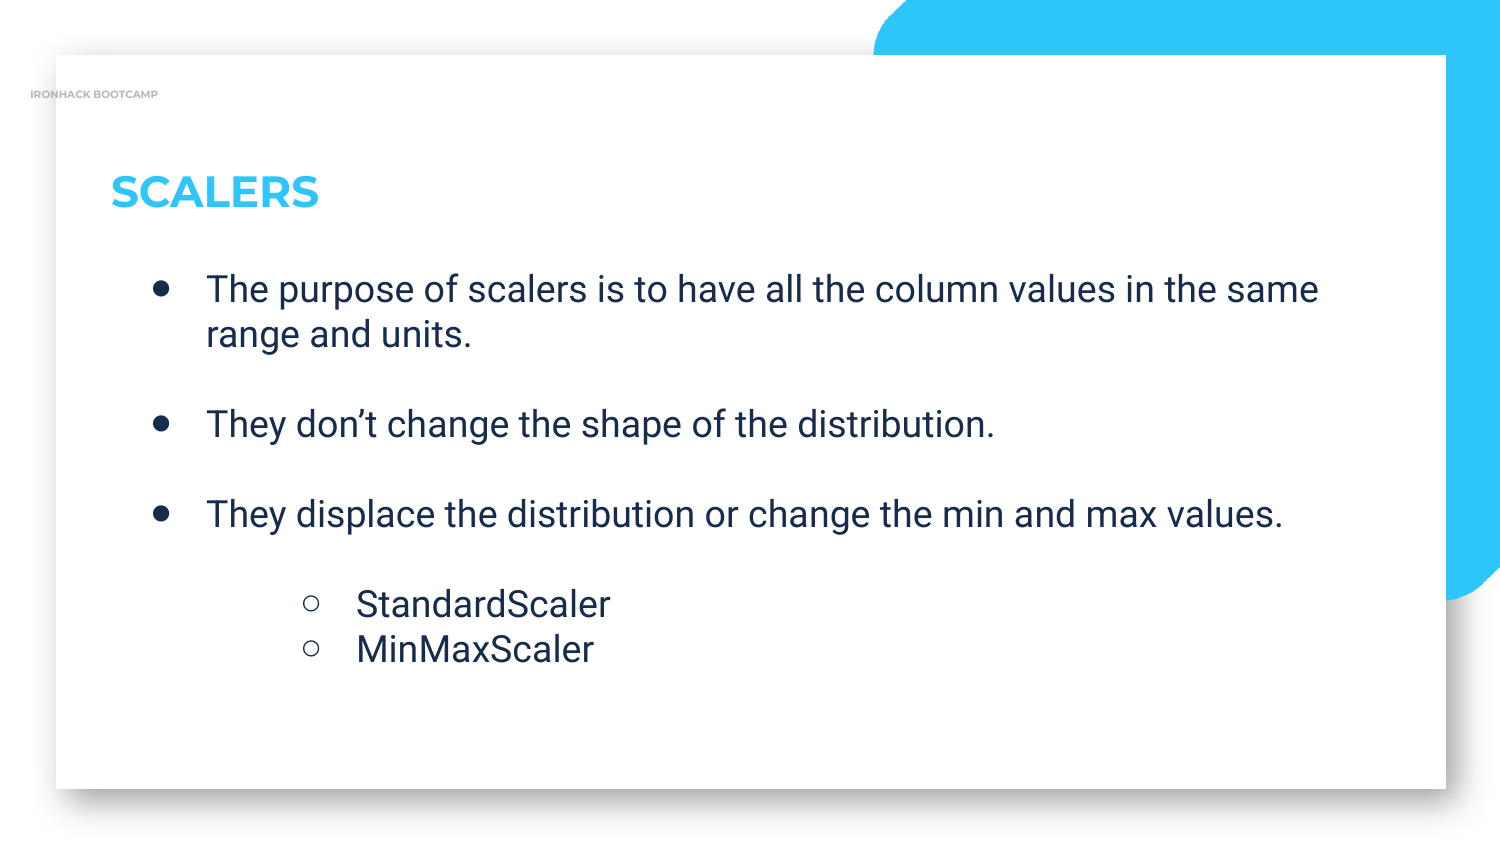

IRONHACK BOOTCAMP
SCALERS
The purpose of scalers is to have all the column values in the same range and units.

They don’t change the shape of the distribution.

They displace the distribution or change the min and max values.

StandardScaler
MinMaxScaler